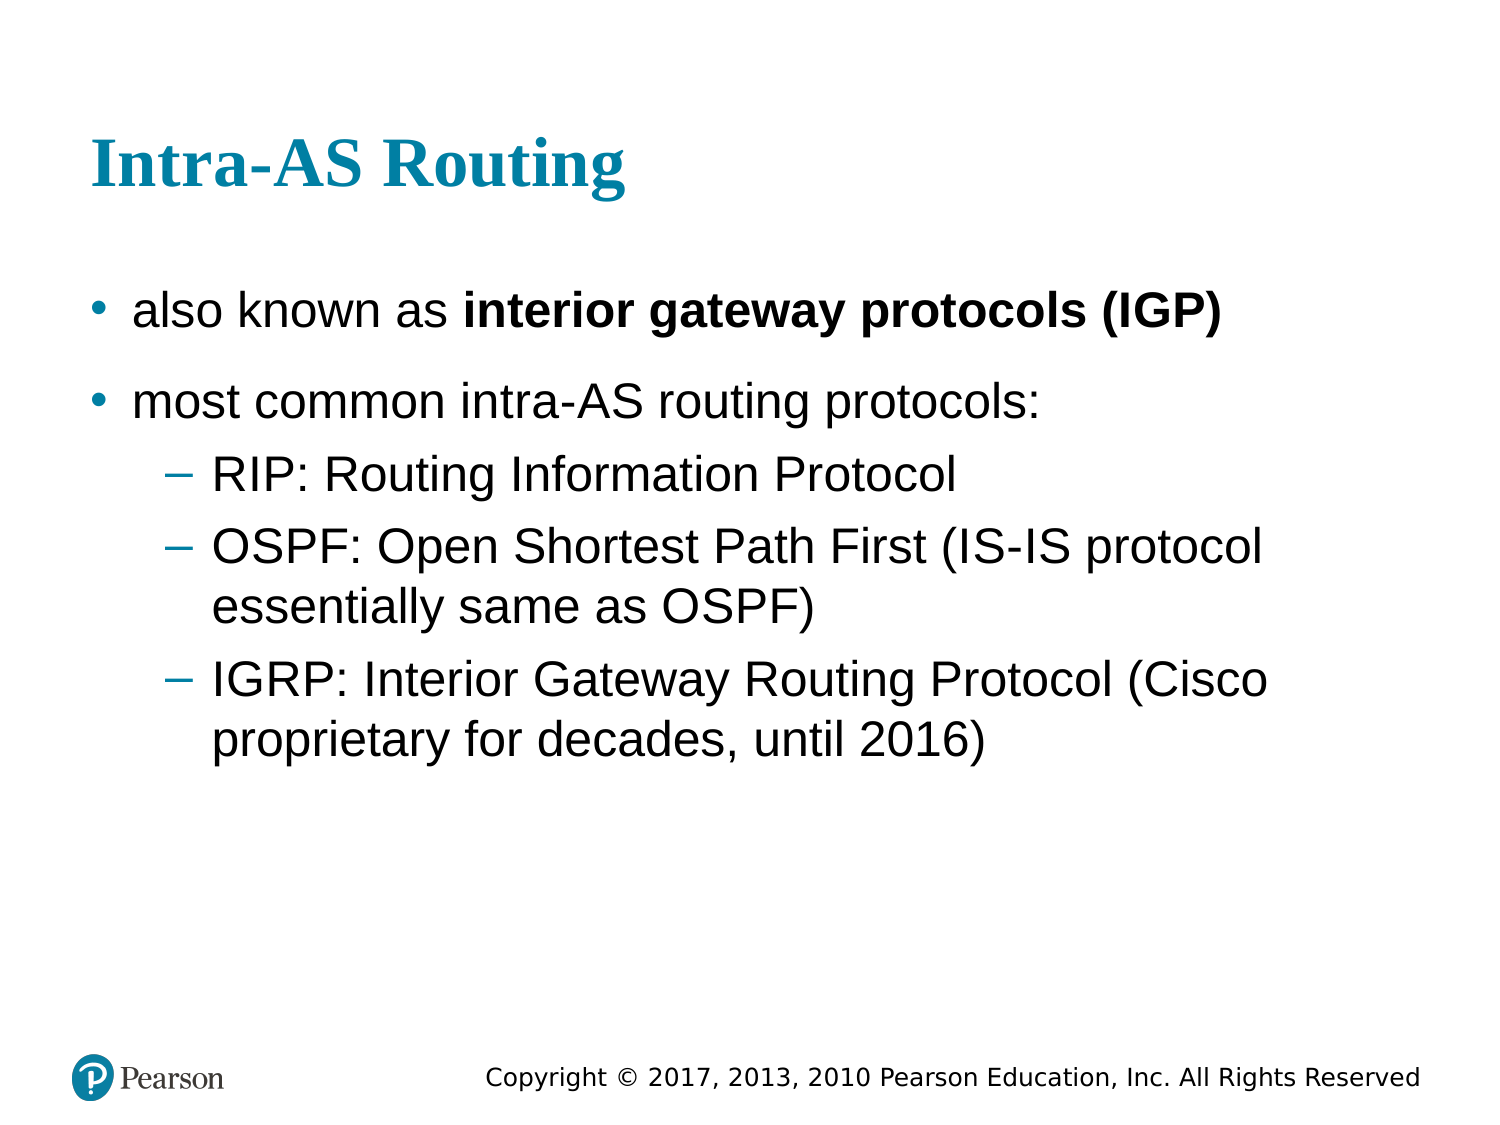

# I n t r a - A S Routing
also known as interior gateway protocols (I G P)
most common i n t r a - A S routing protocols:
R I P: Routing Information Protocol
O S P F: Open Shortest Path First (I S - I S protocol essentially same as O S P F)
I G R P: Interior Gateway Routing Protocol (Cisco proprietary for decades, until 2016)